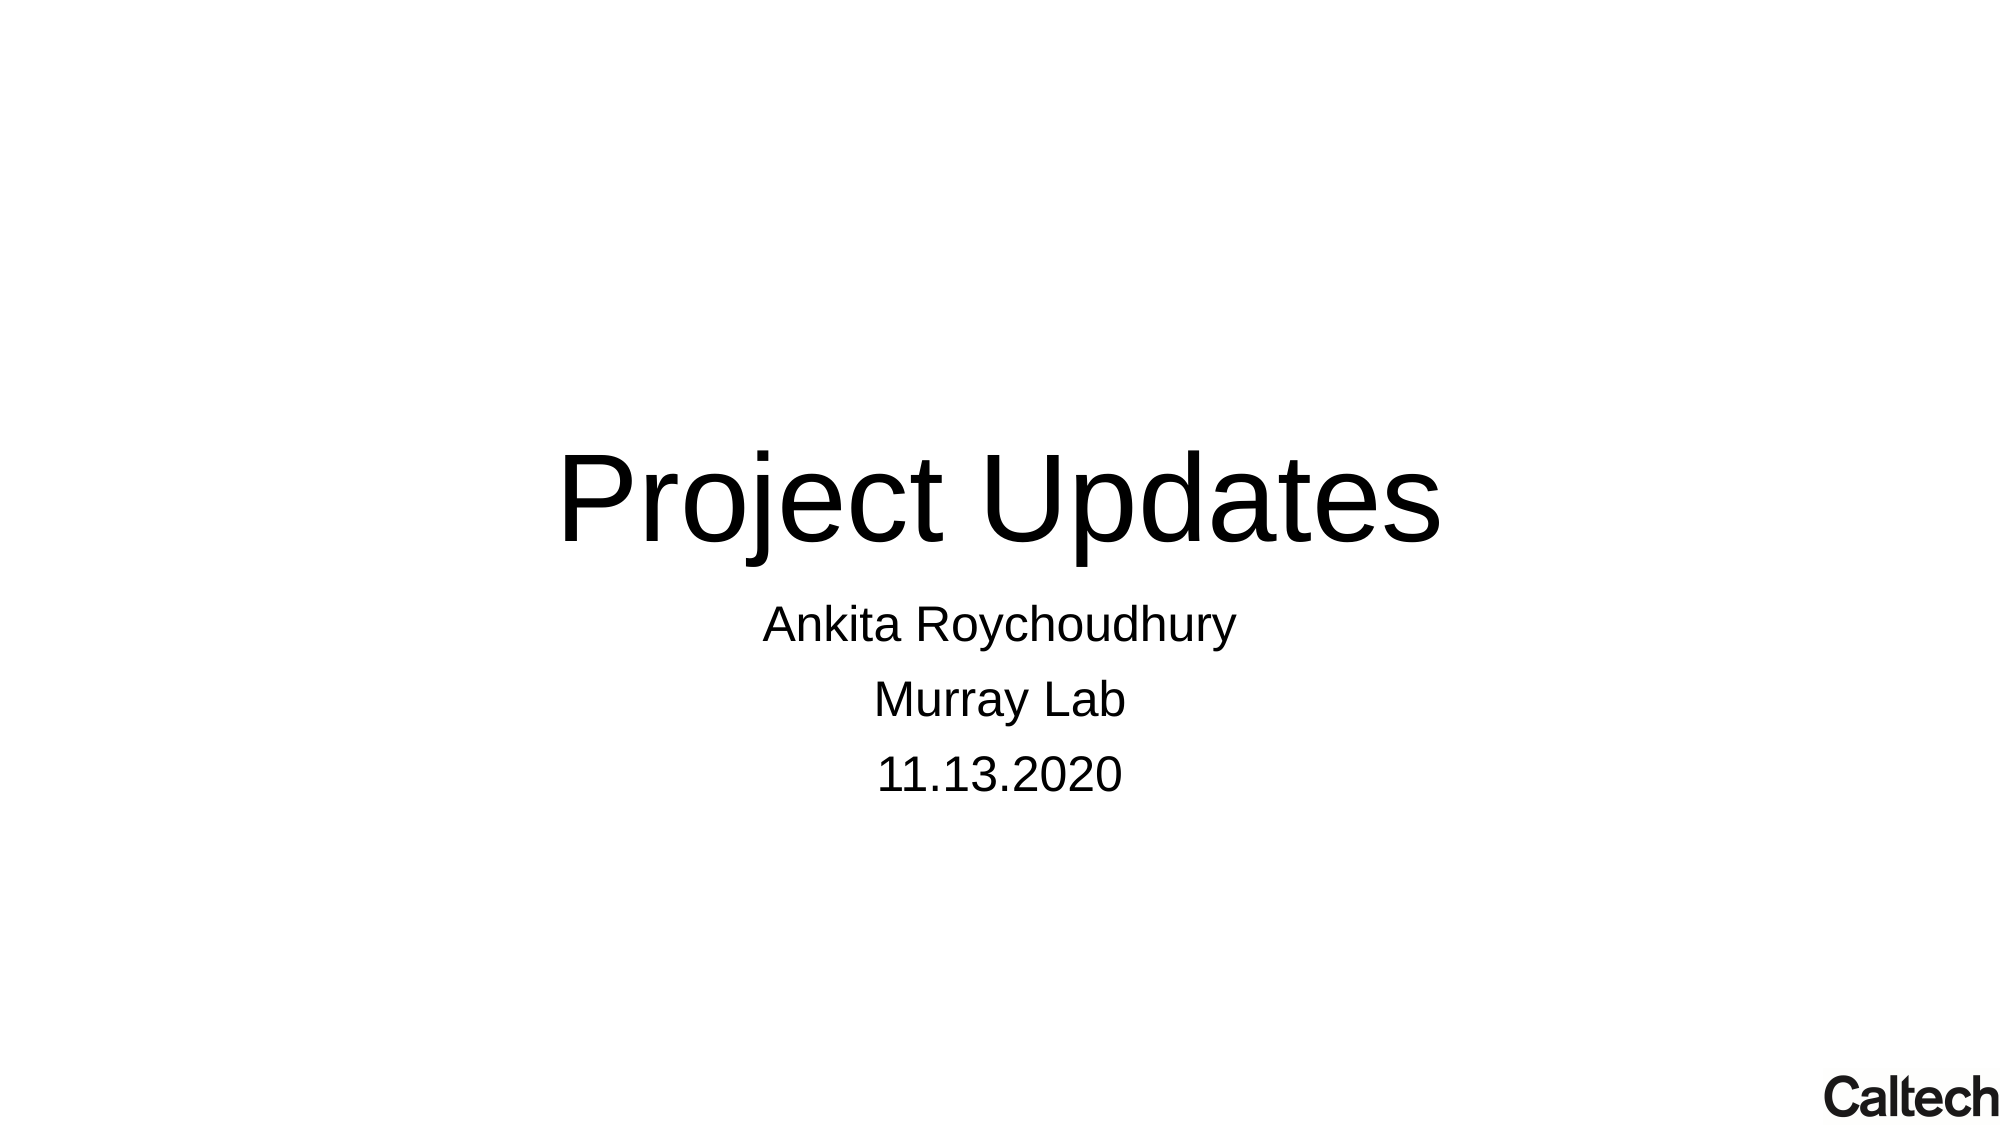

# Project Updates
Ankita Roychoudhury
Murray Lab
11.13.2020